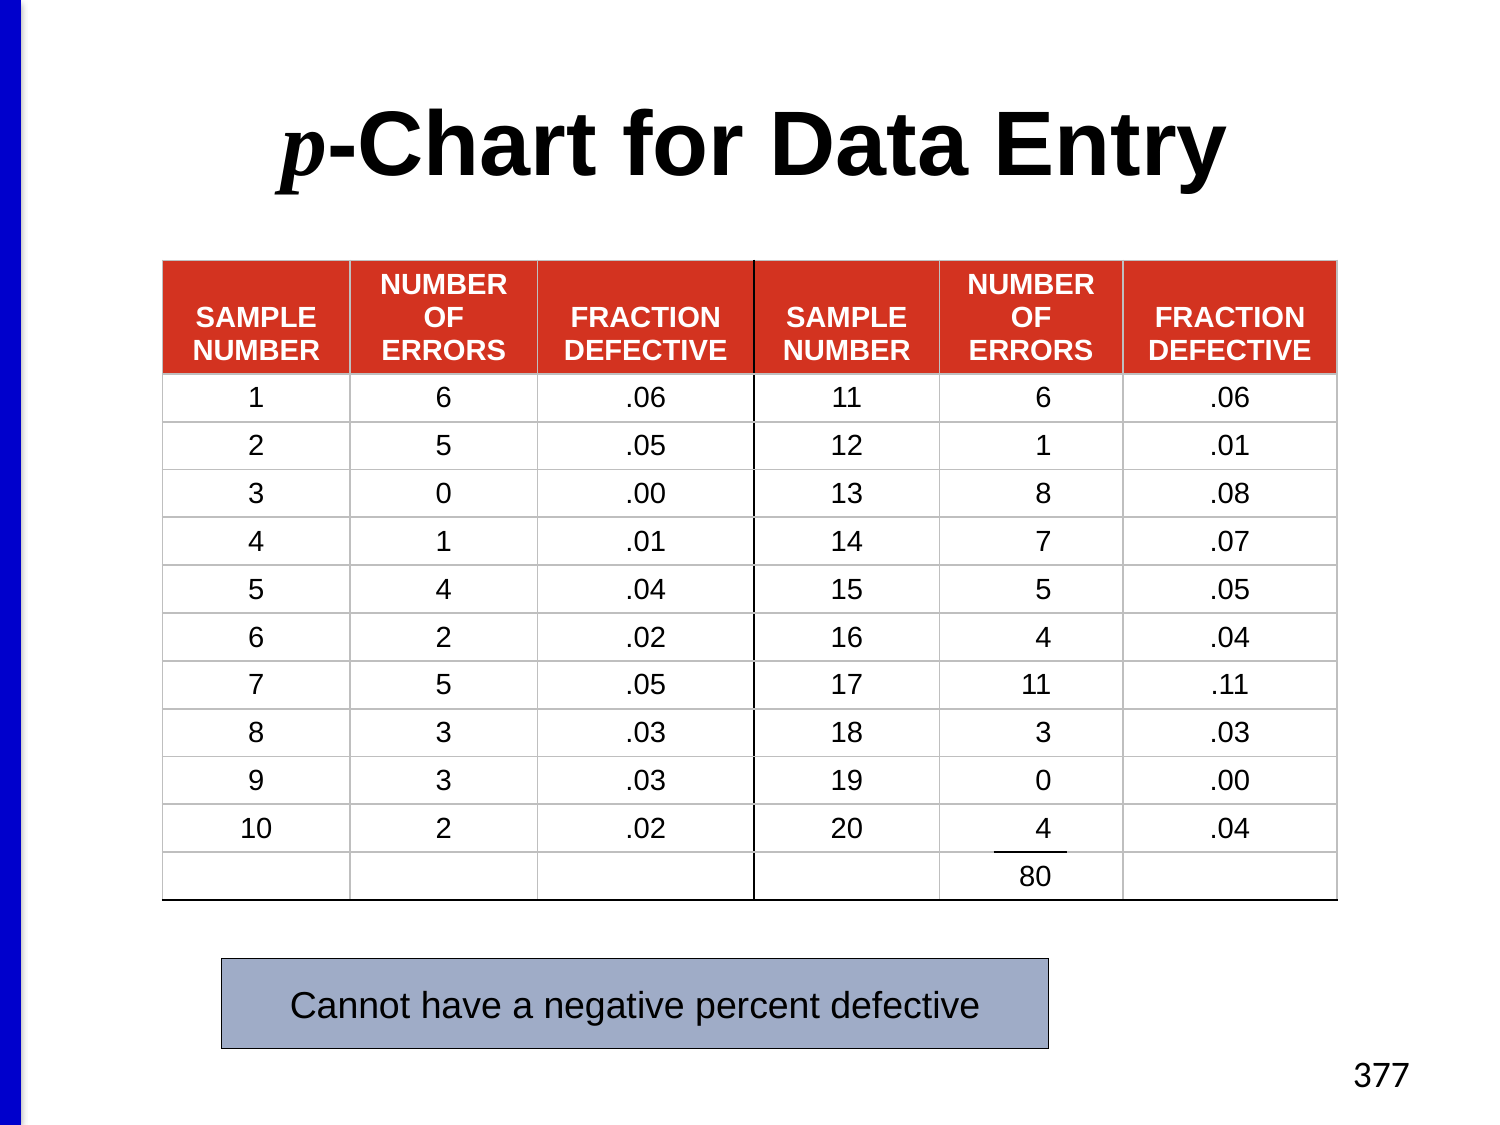

# p-Chart for Data Entry
| SAMPLE NUMBER | NUMBER OF ERRORS | FRACTION DEFECTIVE | SAMPLE NUMBER | NUMBER OF ERRORS |  |  | FRACTION DEFECTIVE |
| --- | --- | --- | --- | --- | --- | --- | --- |
| 1 | 6 | .06 | 11 |  | 6 |  | .06 |
| 2 | 5 | .05 | 12 |  | 1 |  | .01 |
| 3 | 0 | .00 | 13 |  | 8 |  | .08 |
| 4 | 1 | .01 | 14 |  | 7 |  | .07 |
| 5 | 4 | .04 | 15 |  | 5 |  | .05 |
| 6 | 2 | .02 | 16 |  | 4 |  | .04 |
| 7 | 5 | .05 | 17 |  | 11 |  | .11 |
| 8 | 3 | .03 | 18 |  | 3 |  | .03 |
| 9 | 3 | .03 | 19 |  | 0 |  | .00 |
| 10 | 2 | .02 | 20 |  | 4 |  | .04 |
|  |  |  |  |  | 80 |  |  |
Cannot have a negative percent defective
377